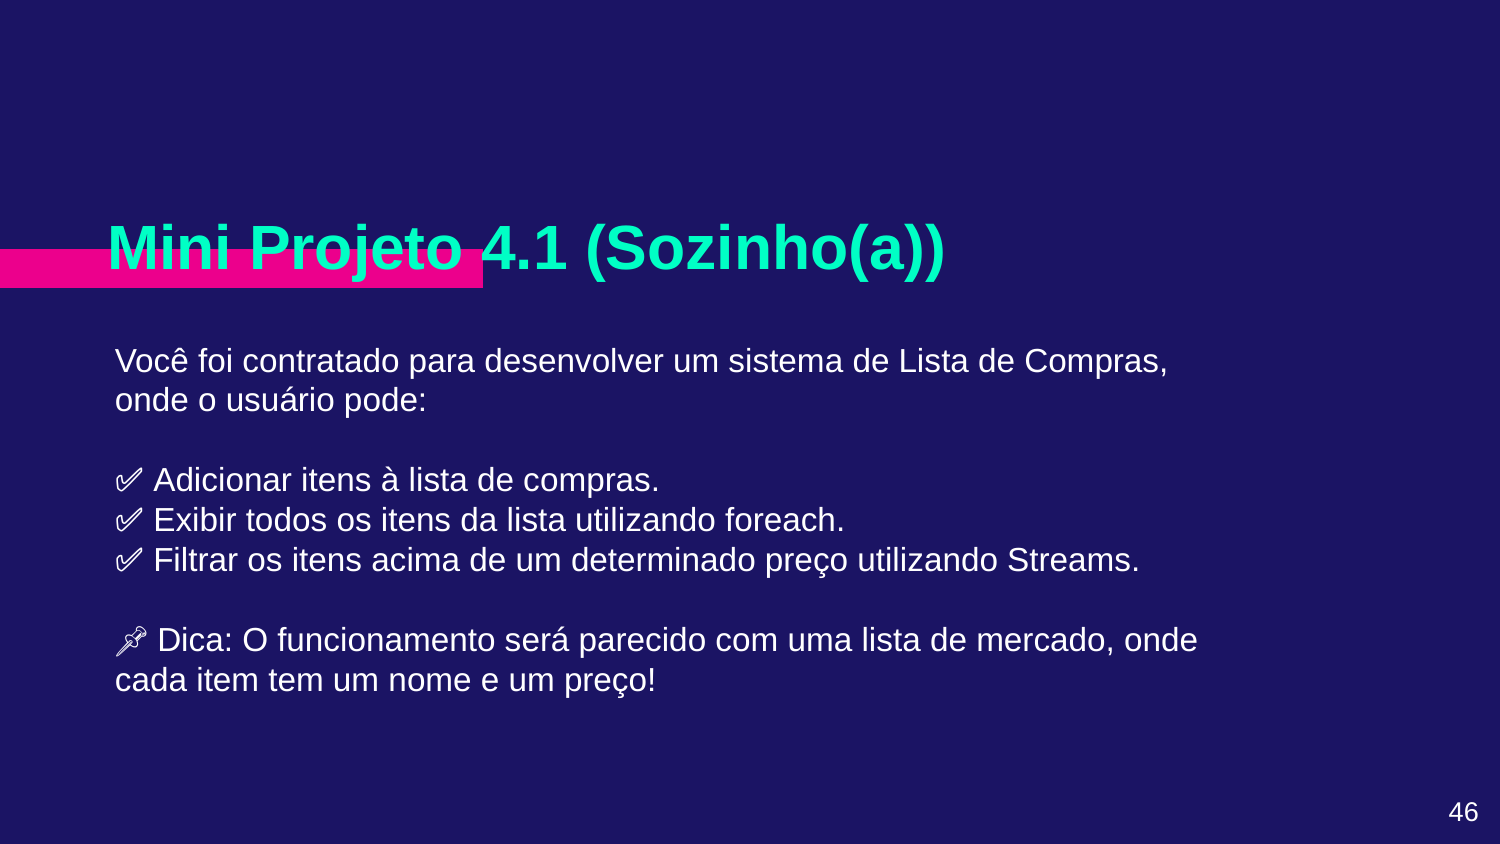

# Mini Projeto 4.1 (Sozinho(a))
Você foi contratado para desenvolver um sistema de Lista de Compras, onde o usuário pode:

✅ Adicionar itens à lista de compras.
✅ Exibir todos os itens da lista utilizando foreach.
✅ Filtrar os itens acima de um determinado preço utilizando Streams.

📌 Dica: O funcionamento será parecido com uma lista de mercado, onde cada item tem um nome e um preço!

46